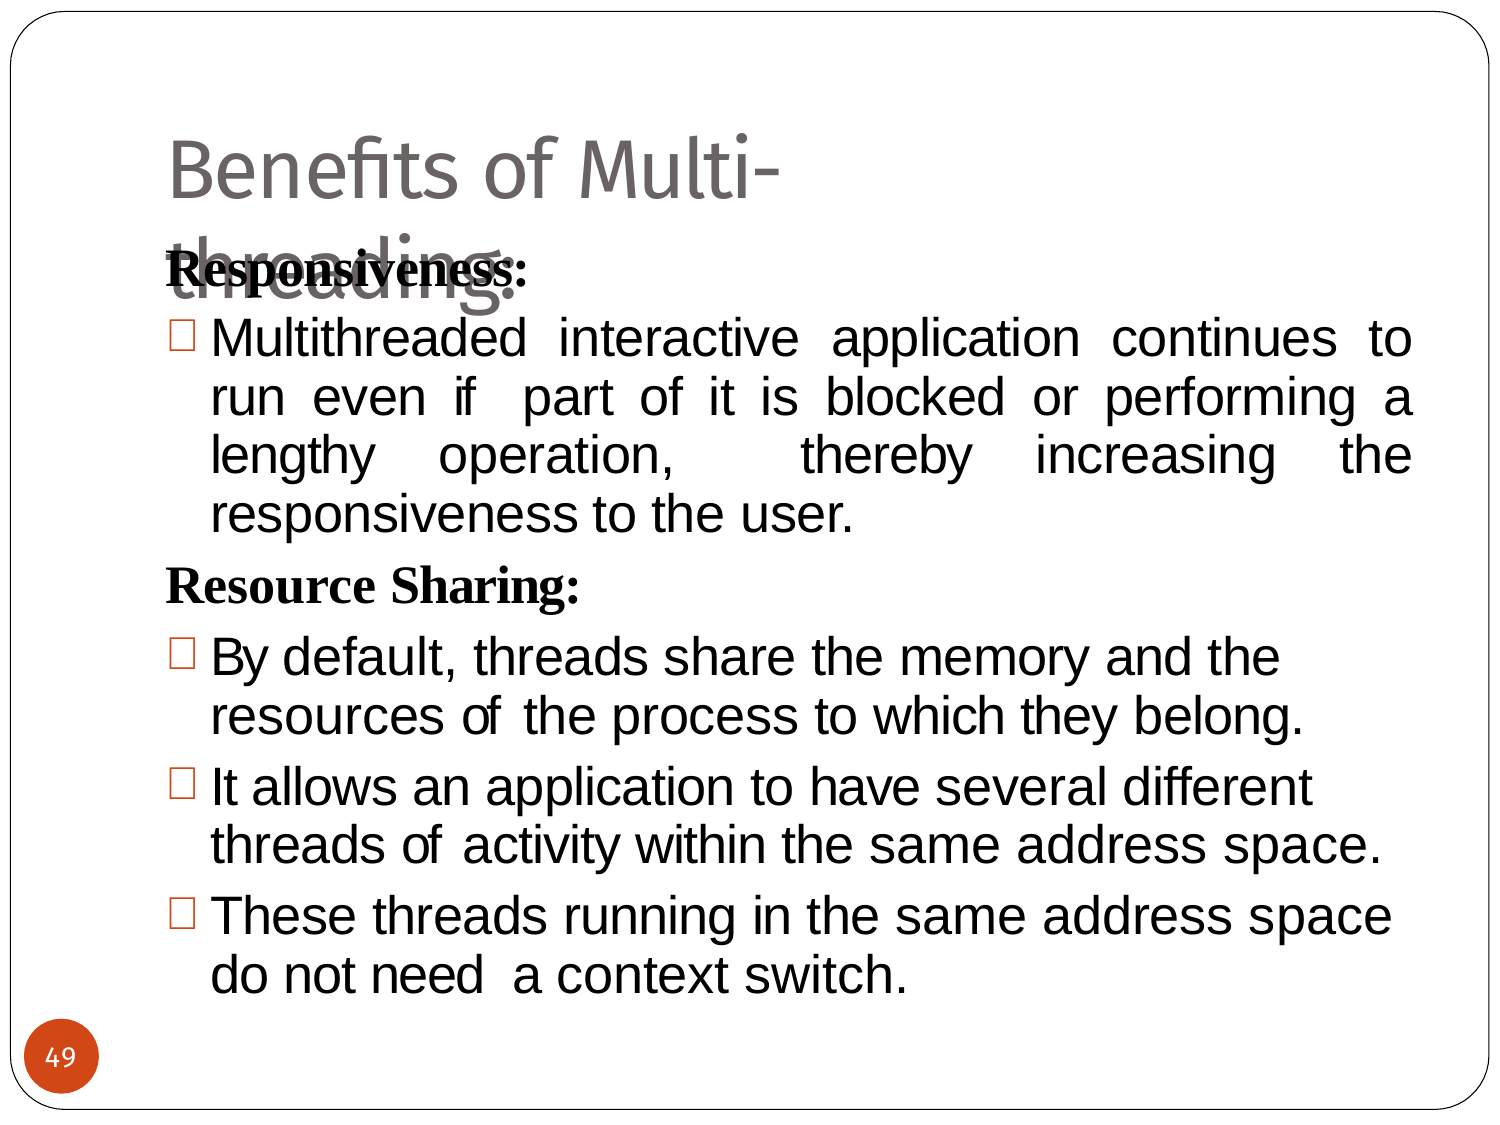

# Benefits of Multi-threading:
Responsiveness:
Multithreaded interactive application continues to run even if  part of it is blocked or performing a lengthy operation,  thereby increasing the responsiveness to the user.
Resource Sharing:
By default, threads share the memory and the resources of  the process to which they belong.
It allows an application to have several different threads of  activity within the same address space.
These threads running in the same address space do not need  a context switch.

49